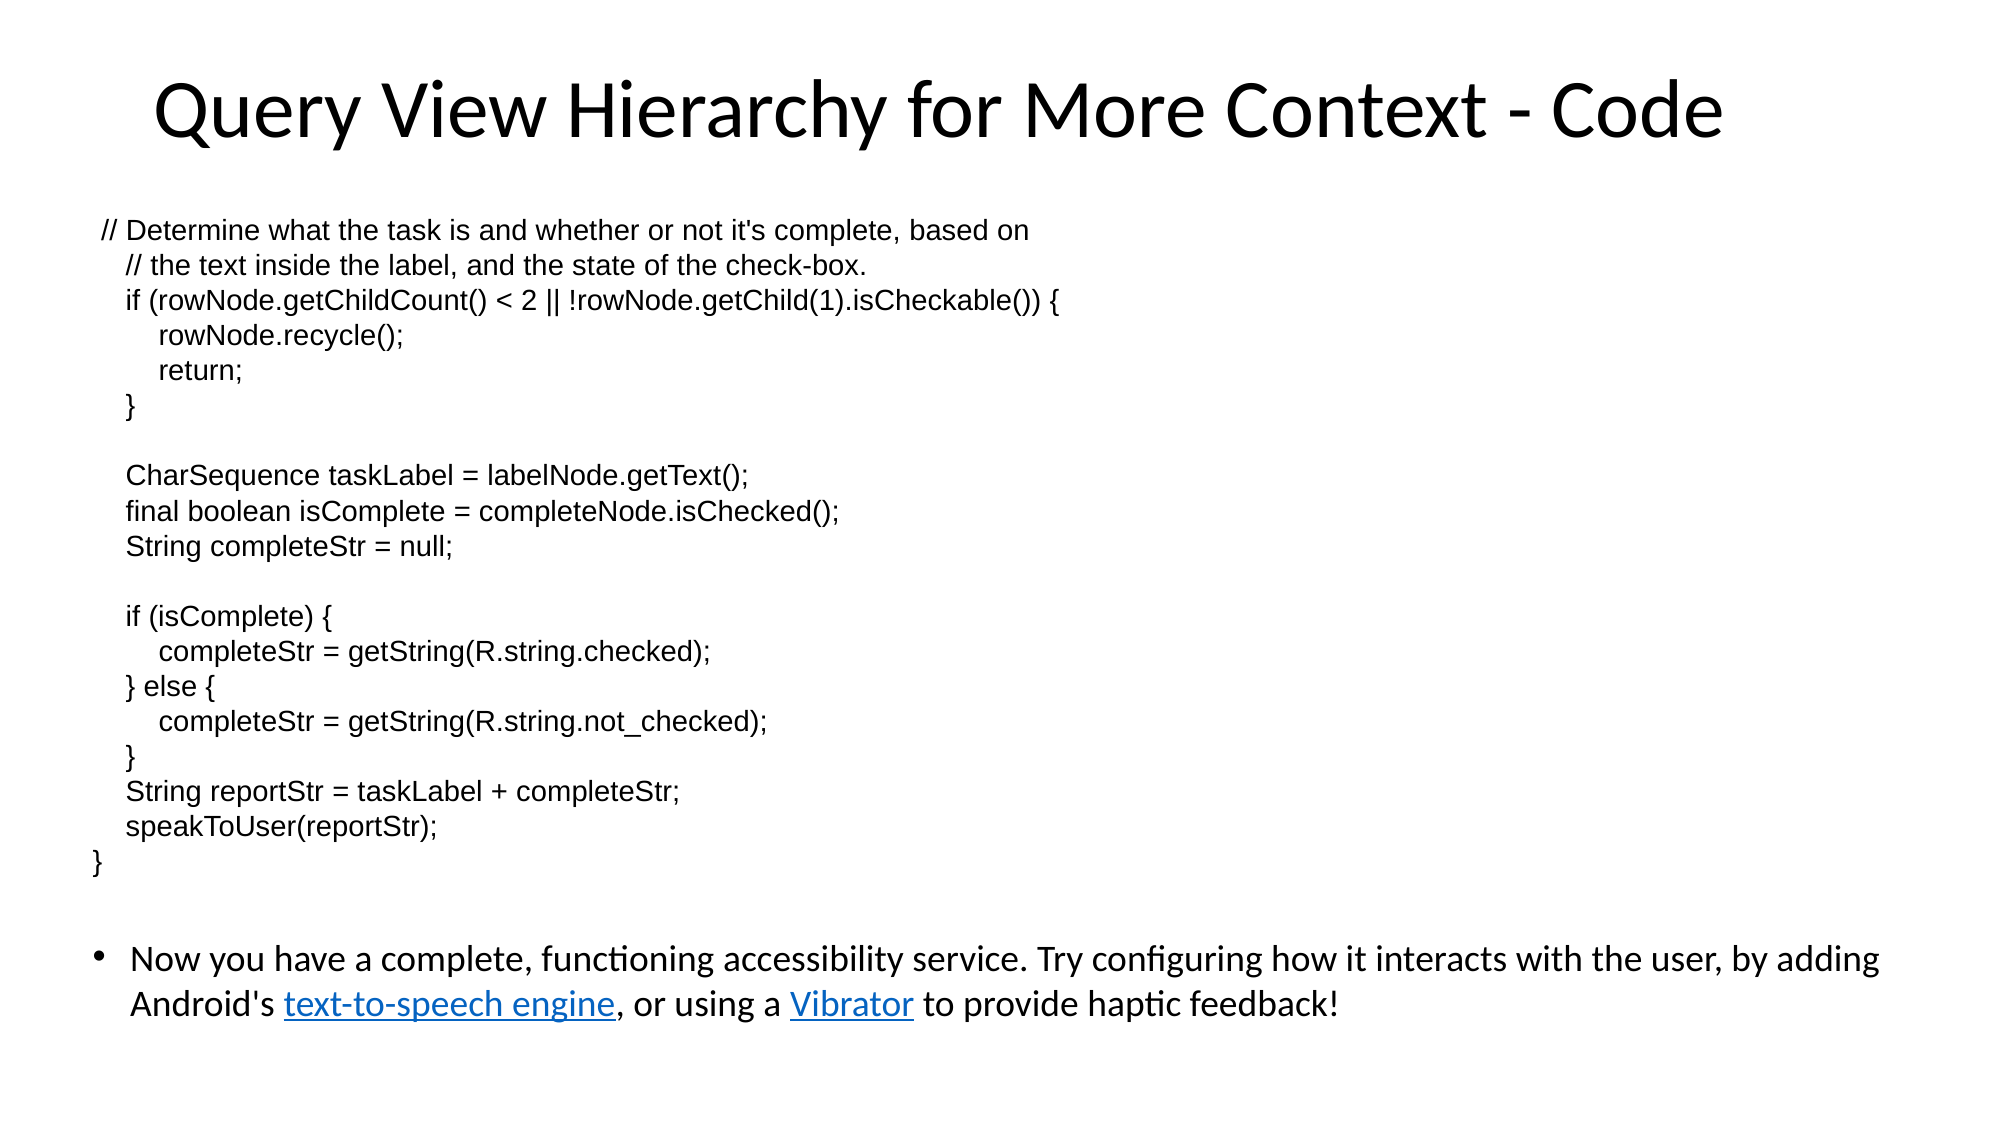

# Query View Hierarchy for More Context - Code
 // Determine what the task is and whether or not it's complete, based on
    // the text inside the label, and the state of the check-box.
    if (rowNode.getChildCount() < 2 || !rowNode.getChild(1).isCheckable()) {
        rowNode.recycle();
        return;
    }
    CharSequence taskLabel = labelNode.getText();
    final boolean isComplete = completeNode.isChecked();
    String completeStr = null;
    if (isComplete) {
        completeStr = getString(R.string.checked);
    } else {
        completeStr = getString(R.string.not_checked);
    }
    String reportStr = taskLabel + completeStr;
    speakToUser(reportStr);
}
Now you have a complete, functioning accessibility service. Try configuring how it interacts with the user, by adding Android's text-to-speech engine, or using a Vibrator to provide haptic feedback!